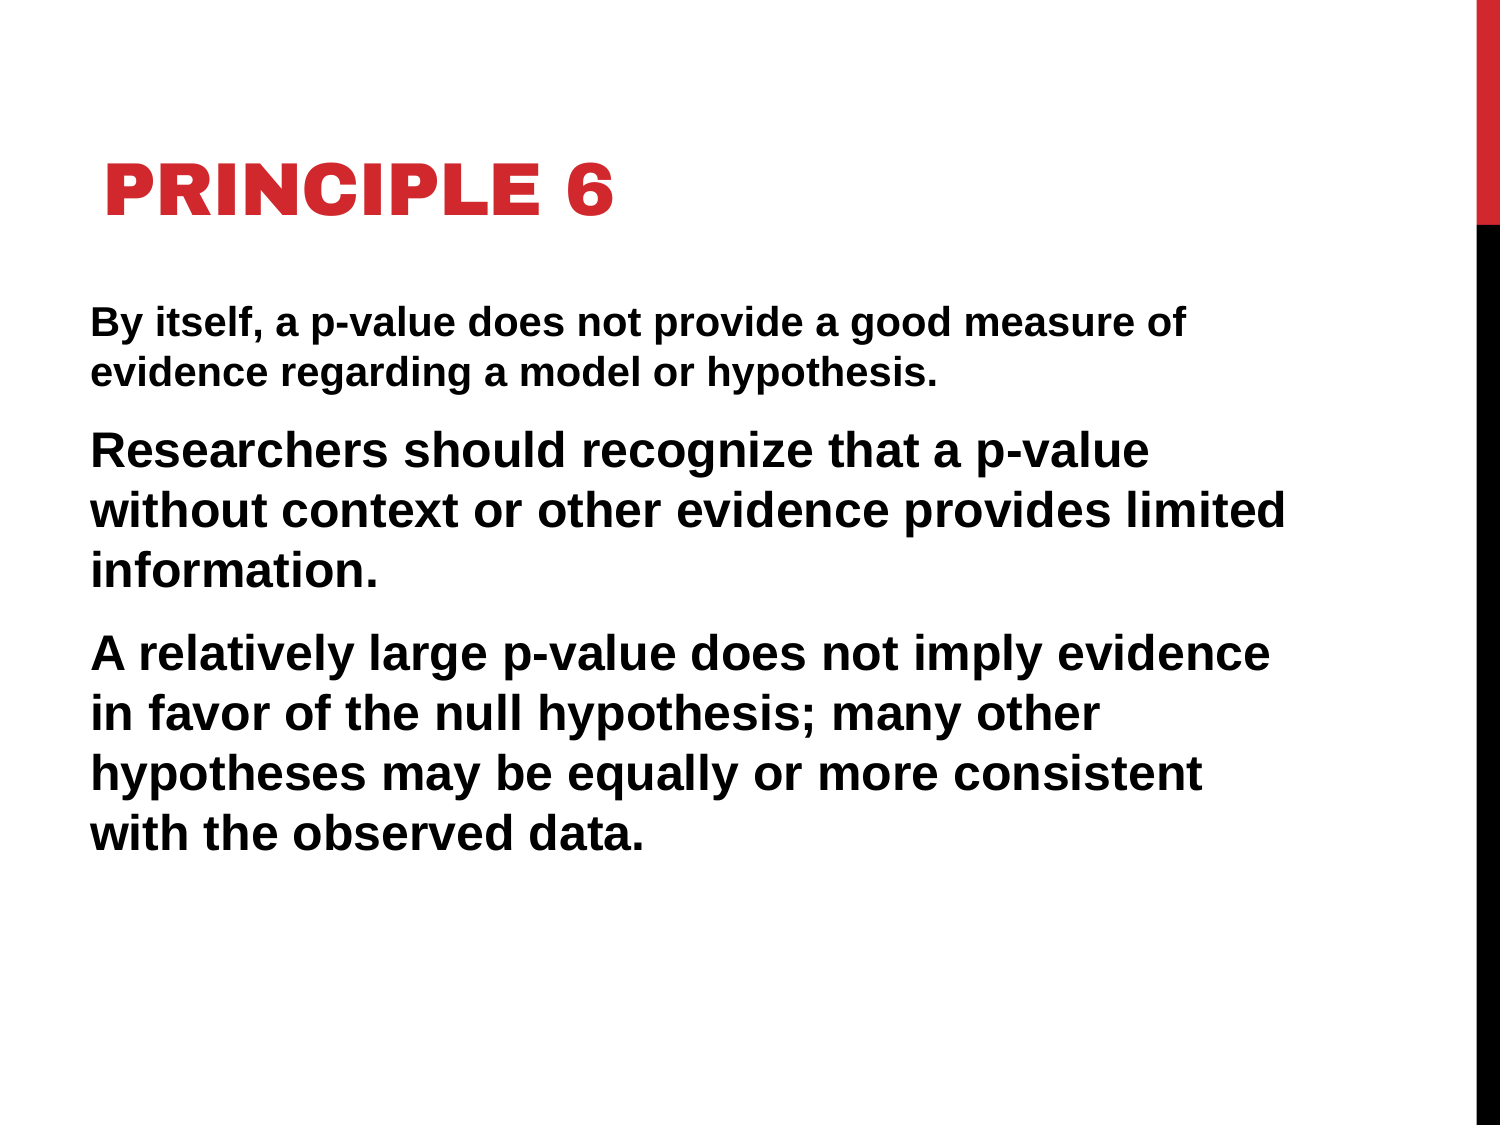

# Principle 6
By itself, a p-value does not provide a good measure of evidence regarding a model or hypothesis.
Researchers should recognize that a p-value without context or other evidence provides limited information.
A relatively large p-value does not imply evidence in favor of the null hypothesis; many other hypotheses may be equally or more consistent with the observed data.